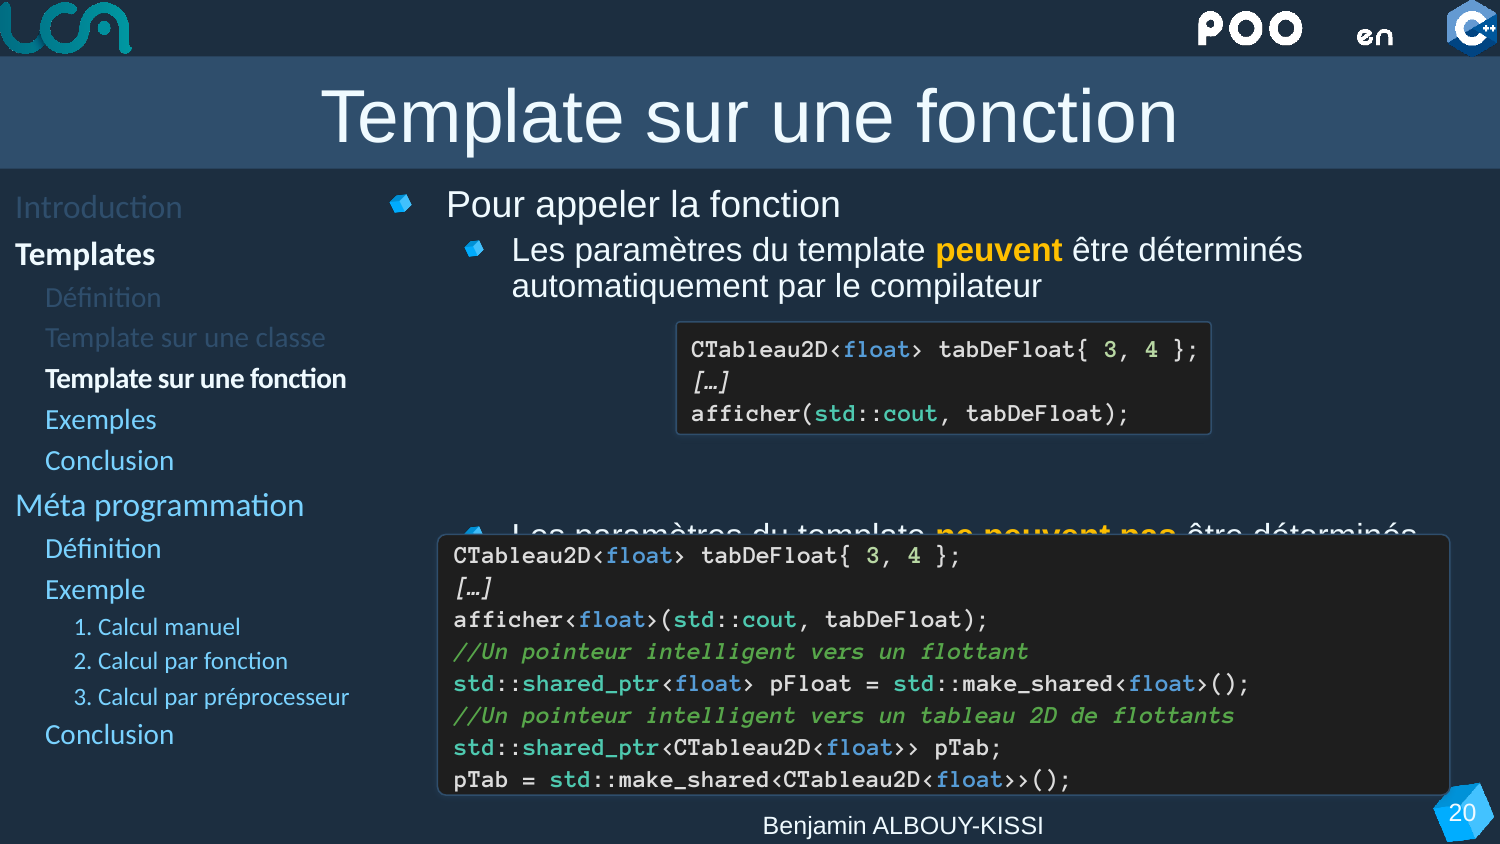

# Template sur une fonction
Introduction
Templates
Définition
Template sur une classe
Template sur une fonction
Exemples
Conclusion
Méta programmation
Définition
Exemple
1. Calcul manuel
2. Calcul par fonction
3. Calcul par préprocesseur
Conclusion
Pour appeler la fonction
Les paramètres du template peuvent être déterminés automatiquement par le compilateur

Les paramètres du template ne peuvent pas être déterminés automatiquement par le compilateur
CTableau2D<float> tabDeFloat{ 3, 4 };
[…]
afficher(std::cout, tabDeFloat);
CTableau2D<float> tabDeFloat{ 3, 4 };
[…]
afficher<float>(std::cout, tabDeFloat);
//Un pointeur intelligent vers un flottant
std::shared_ptr<float> pFloat = std::make_shared<float>();
//Un pointeur intelligent vers un tableau 2D de flottants
std::shared_ptr<CTableau2D<float>> pTab;
pTab = std::make_shared<CTableau2D<float>>();
20
Benjamin ALBOUY-KISSI